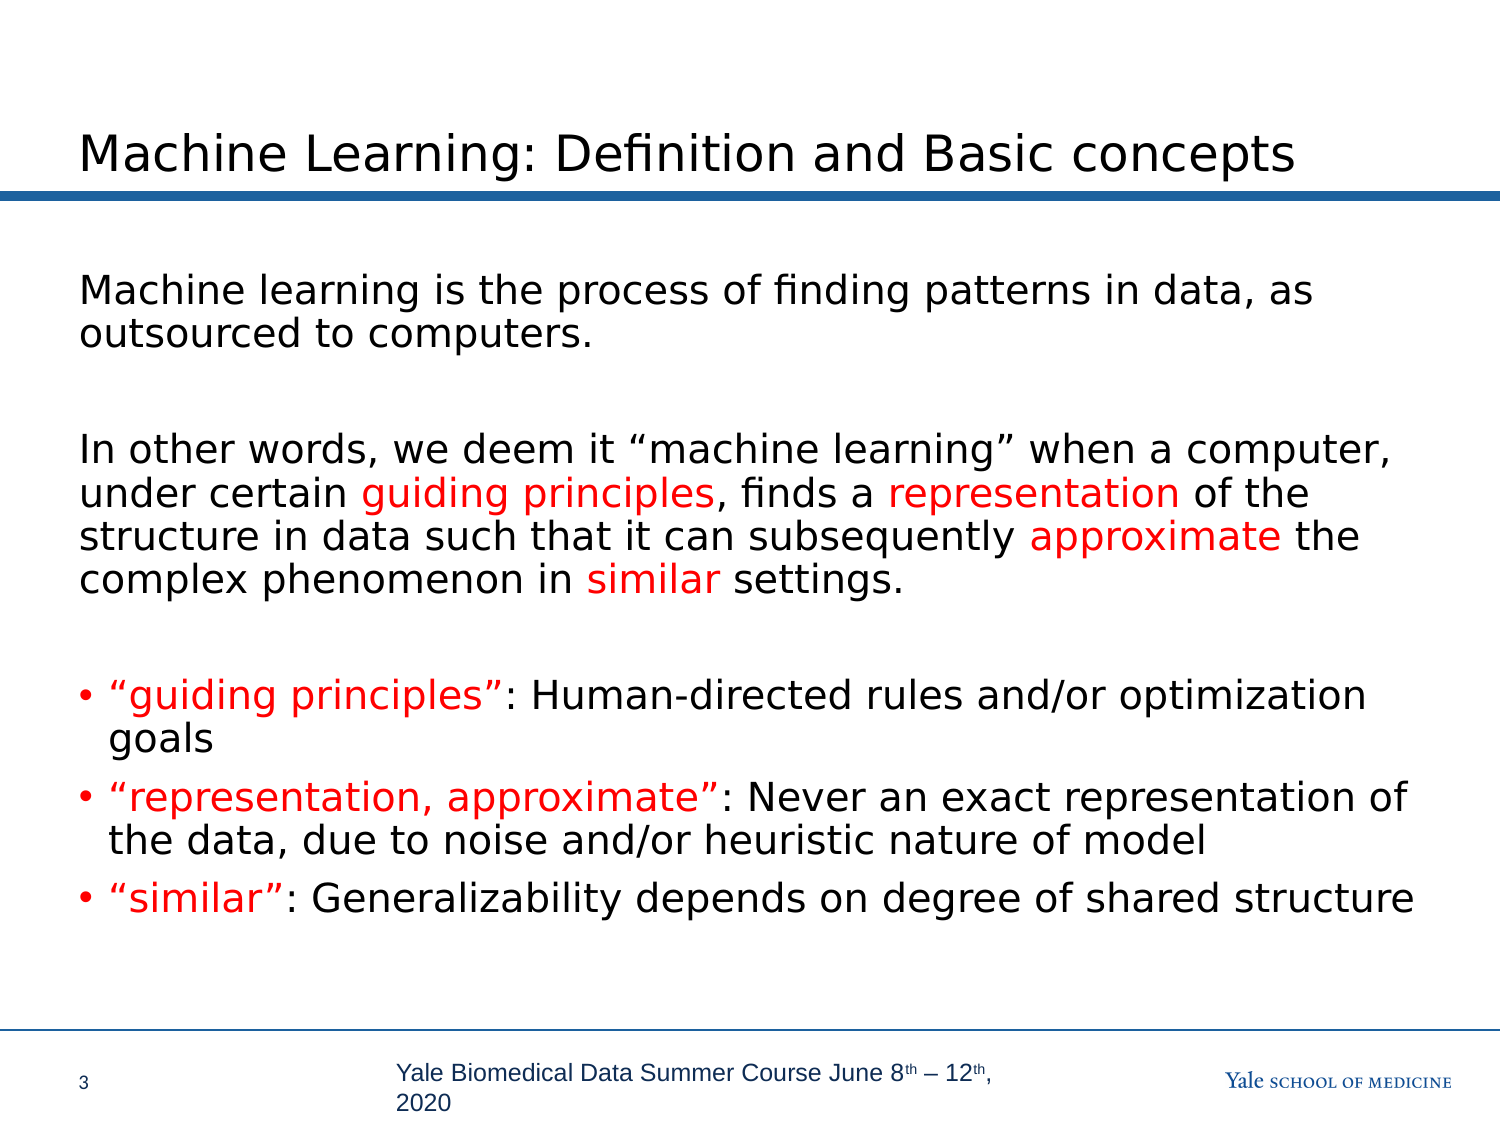

# Machine Learning: Definition and Basic concepts
Machine learning is the process of finding patterns in data, as outsourced to computers.

In other words, we deem it “machine learning” when a computer, under certain guiding principles, finds a representation of the structure in data such that it can subsequently approximate the complex phenomenon in similar settings.

“guiding principles”: Human-directed rules and/or optimization goals
“representation, approximate”: Never an exact representation of the data, due to noise and/or heuristic nature of model
“similar”: Generalizability depends on degree of shared structure
Yale Biomedical Data Summer Course June 8th – 12th, 2020
3